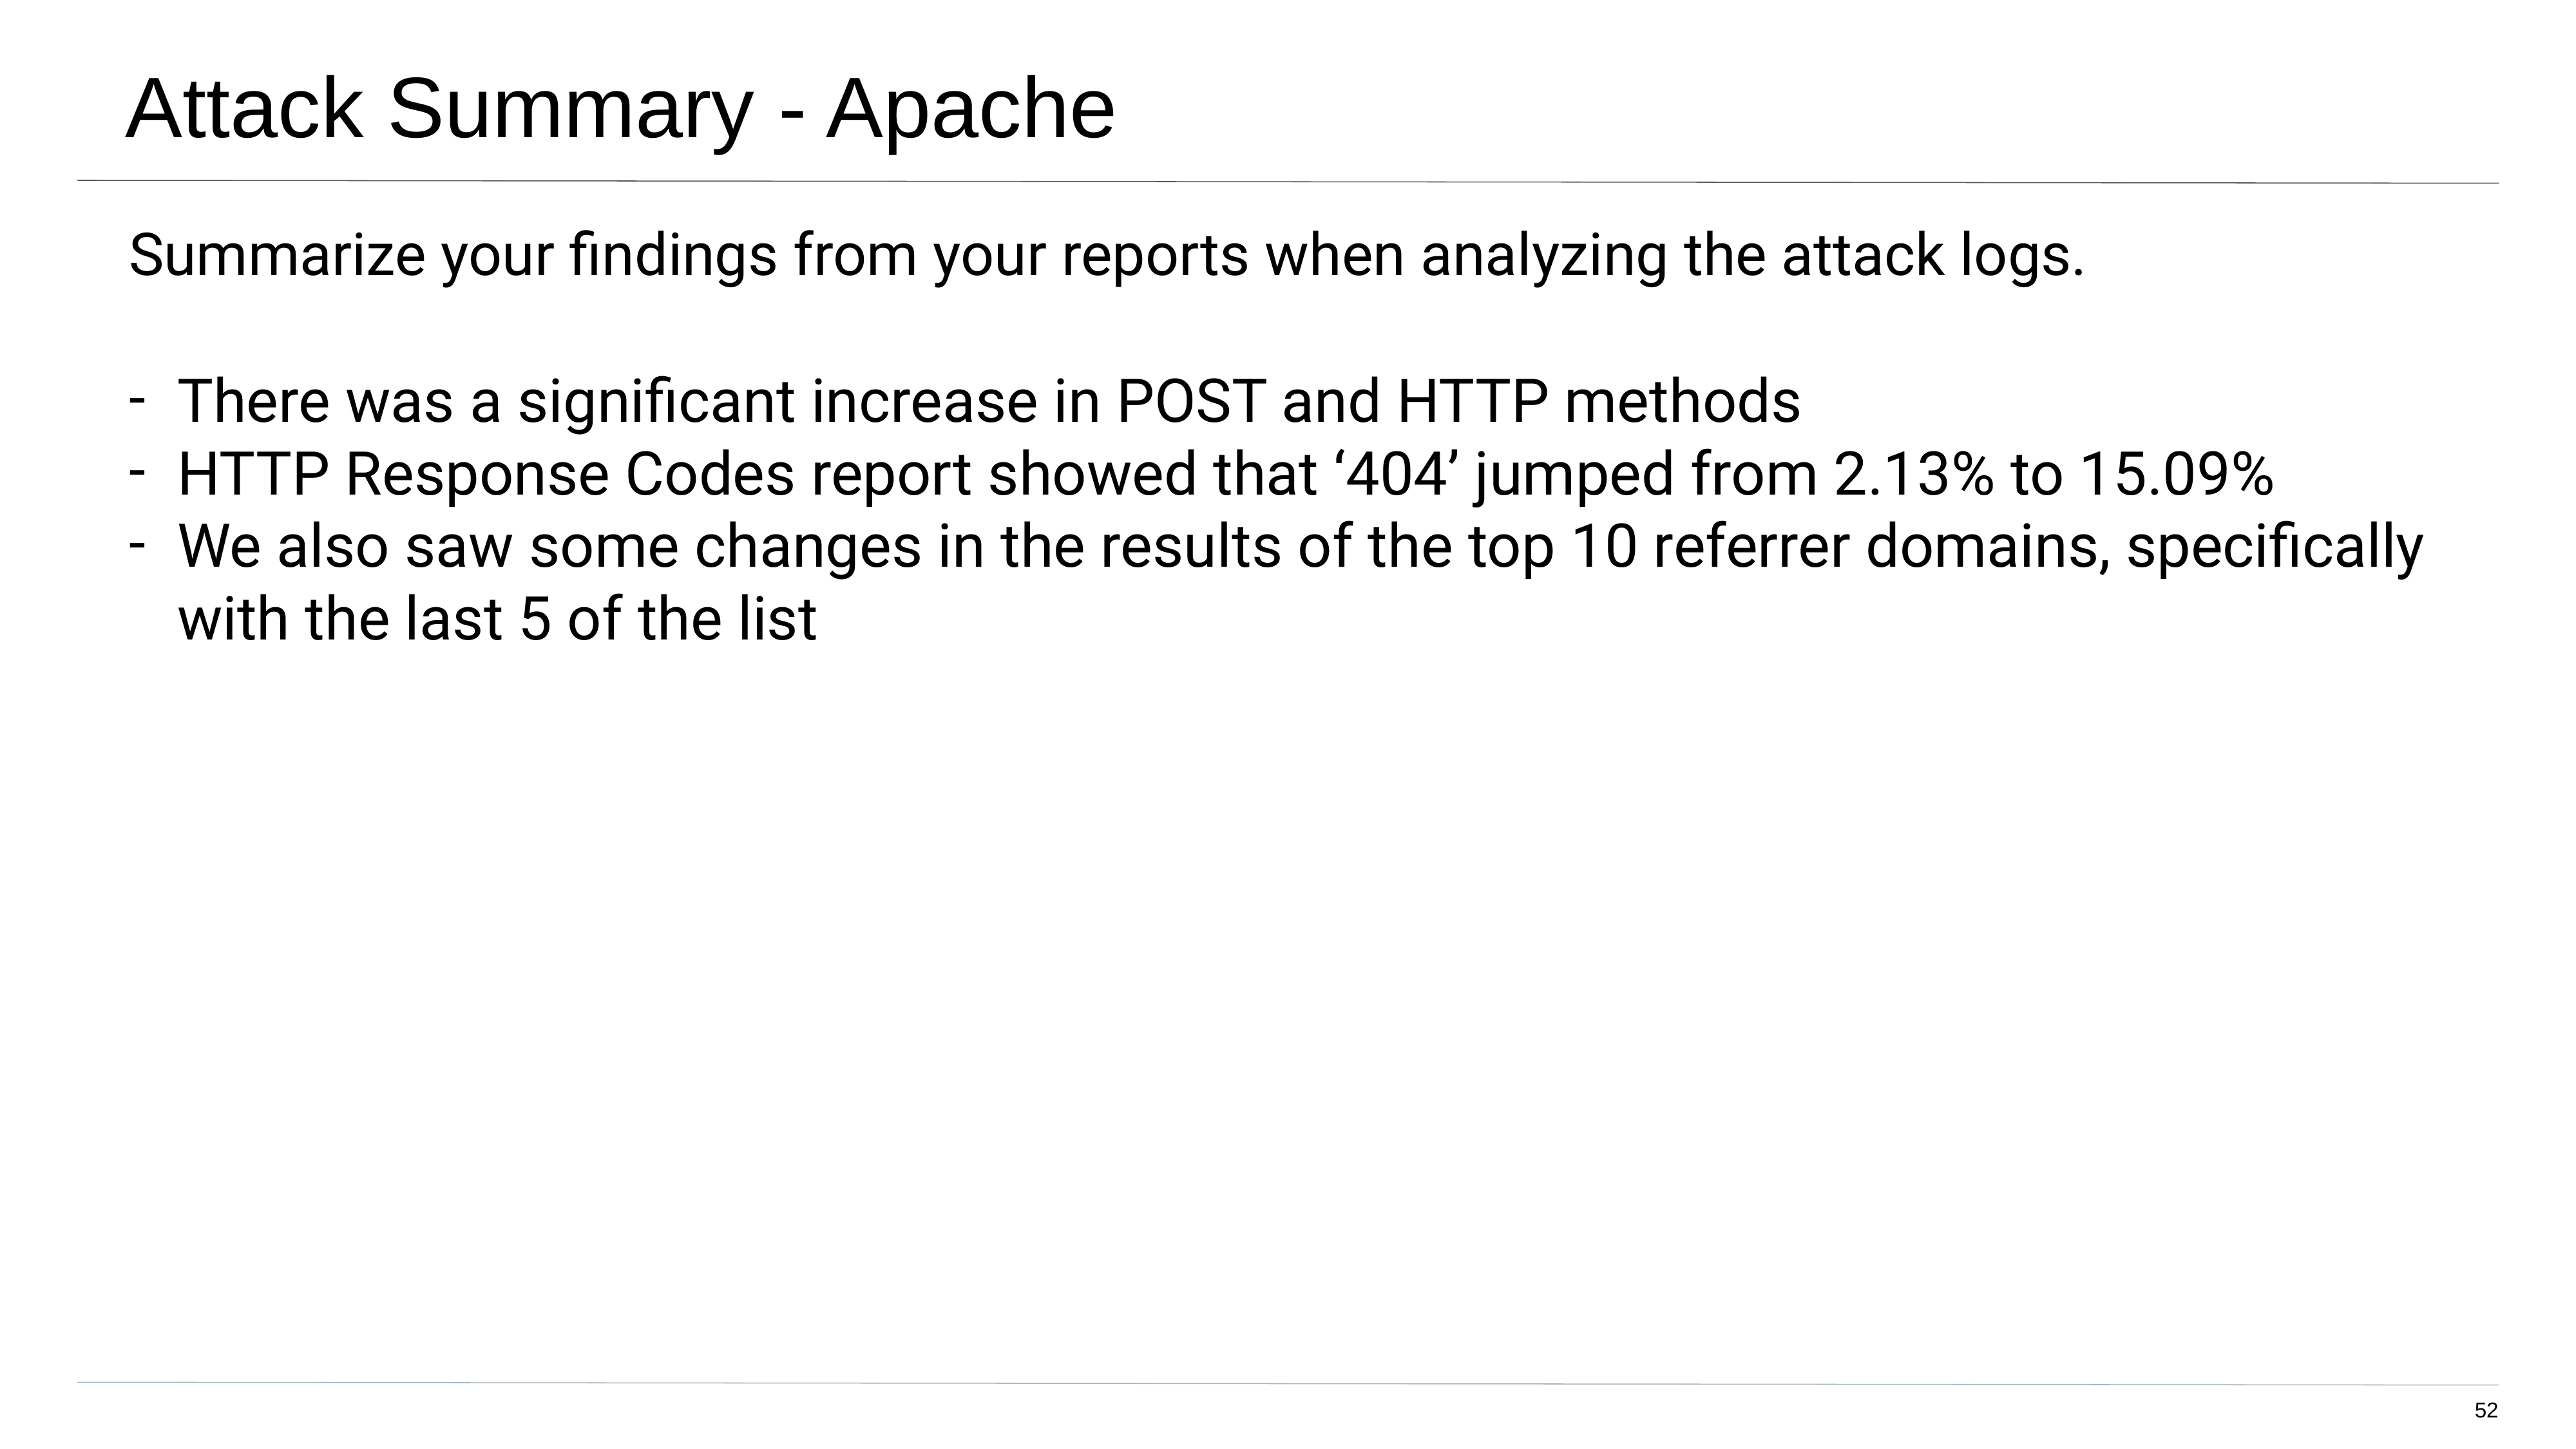

# Attack Summary - Apache
Summarize your findings from your reports when analyzing the attack logs.

There was a significant increase in POST and HTTP methods
HTTP Response Codes report showed that ‘404’ jumped from 2.13% to 15.09%
We also saw some changes in the results of the top 10 referrer domains, specifically with the last 5 of the list

52